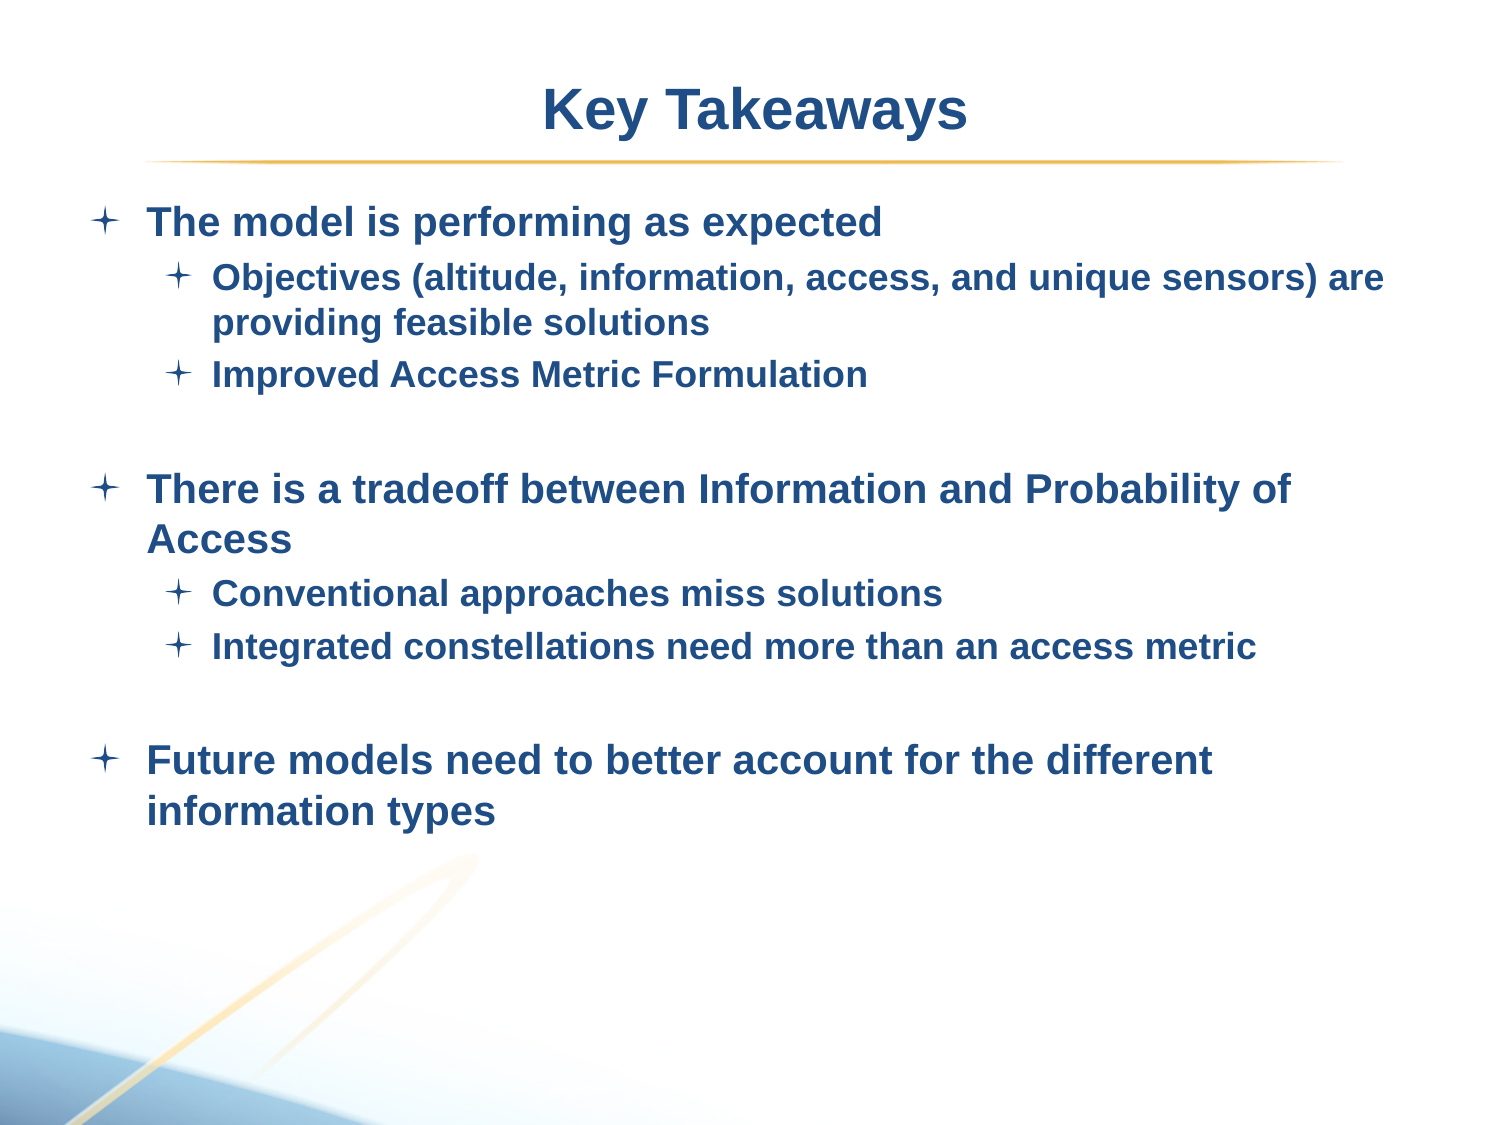

# Key Takeaways
The model is performing as expected
Objectives (altitude, information, access, and unique sensors) are providing feasible solutions
Improved Access Metric Formulation

There is a tradeoff between Information and Probability of Access
Conventional approaches miss solutions
Integrated constellations need more than an access metric

Future models need to better account for the different information types